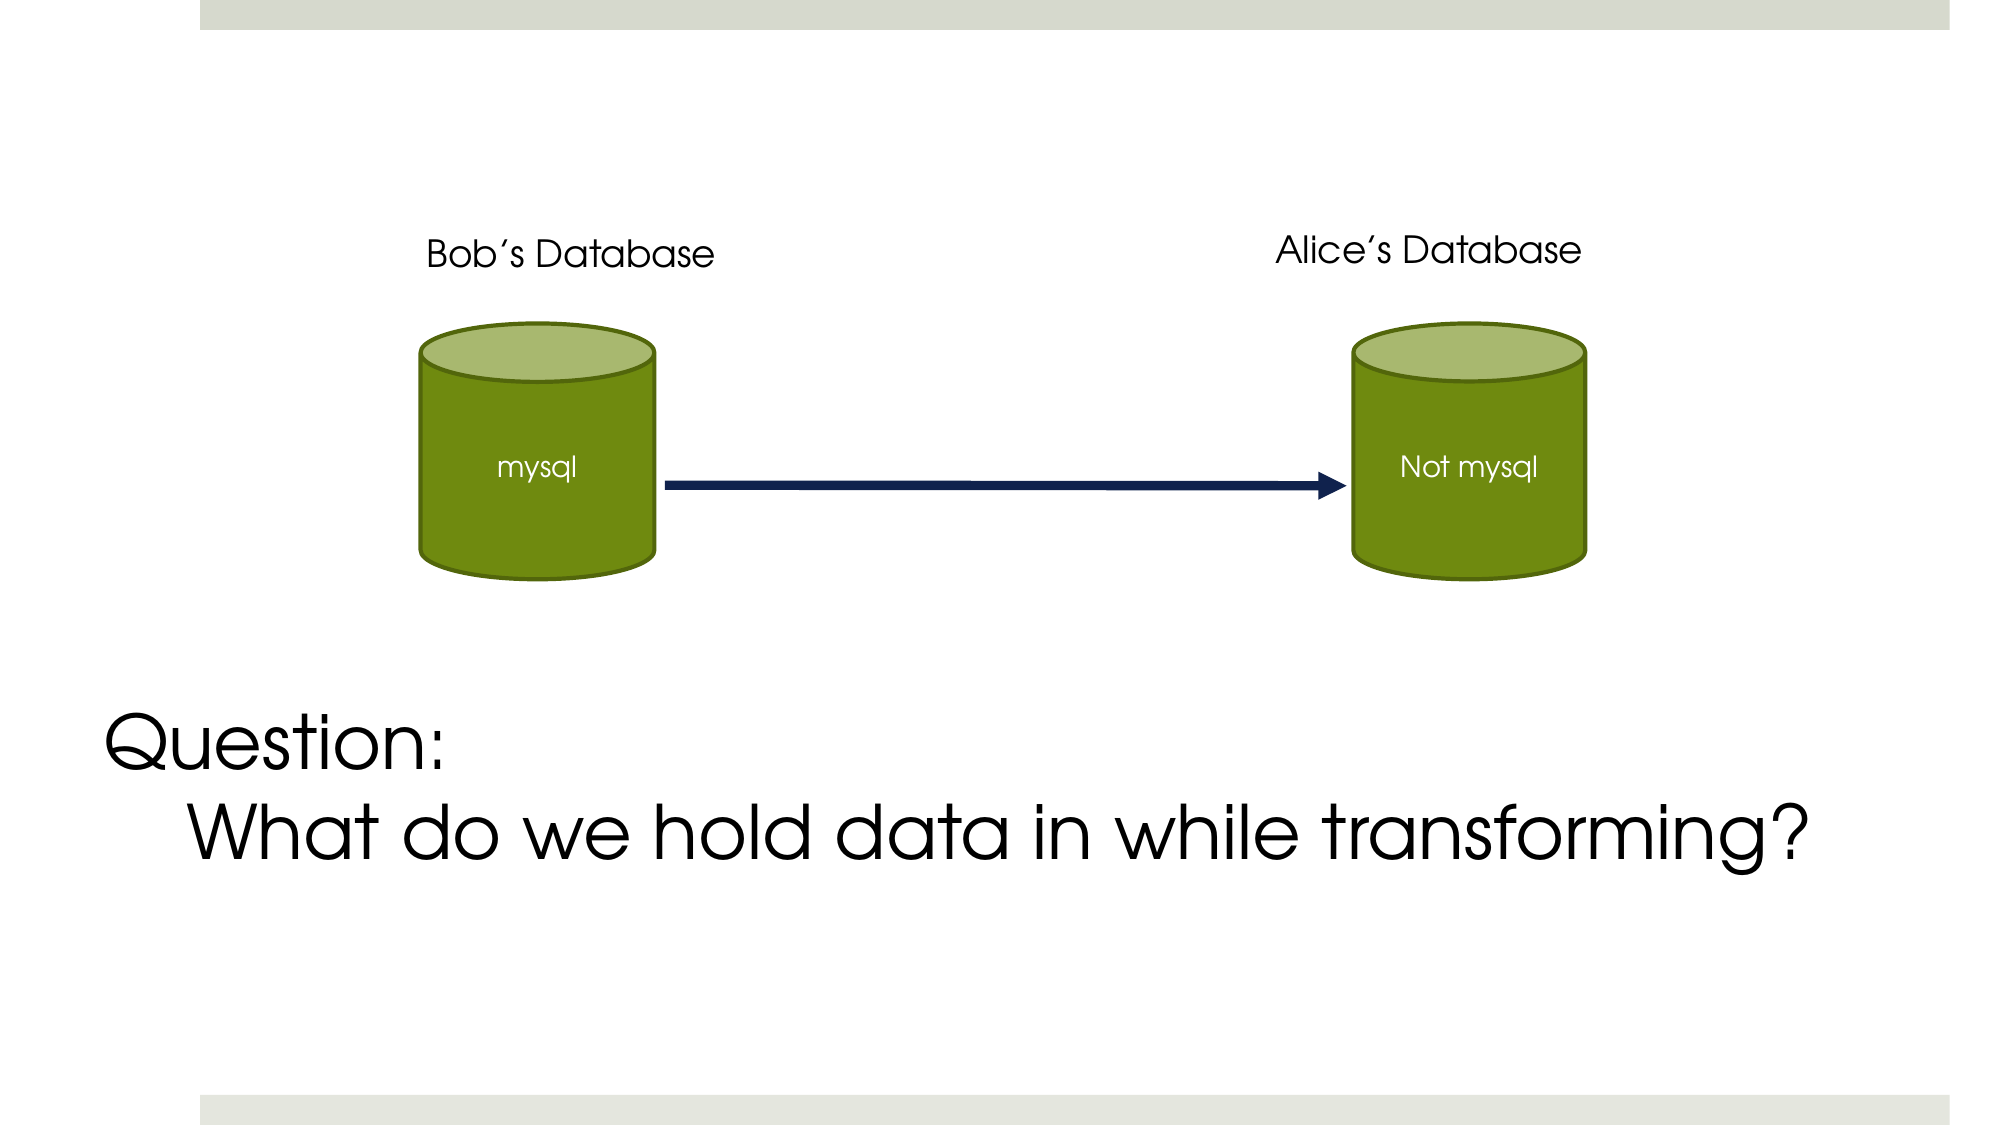

Alice’s Database
Bob’s Database
mysql
Not mysql
Question:
    What do we hold data in while transforming?